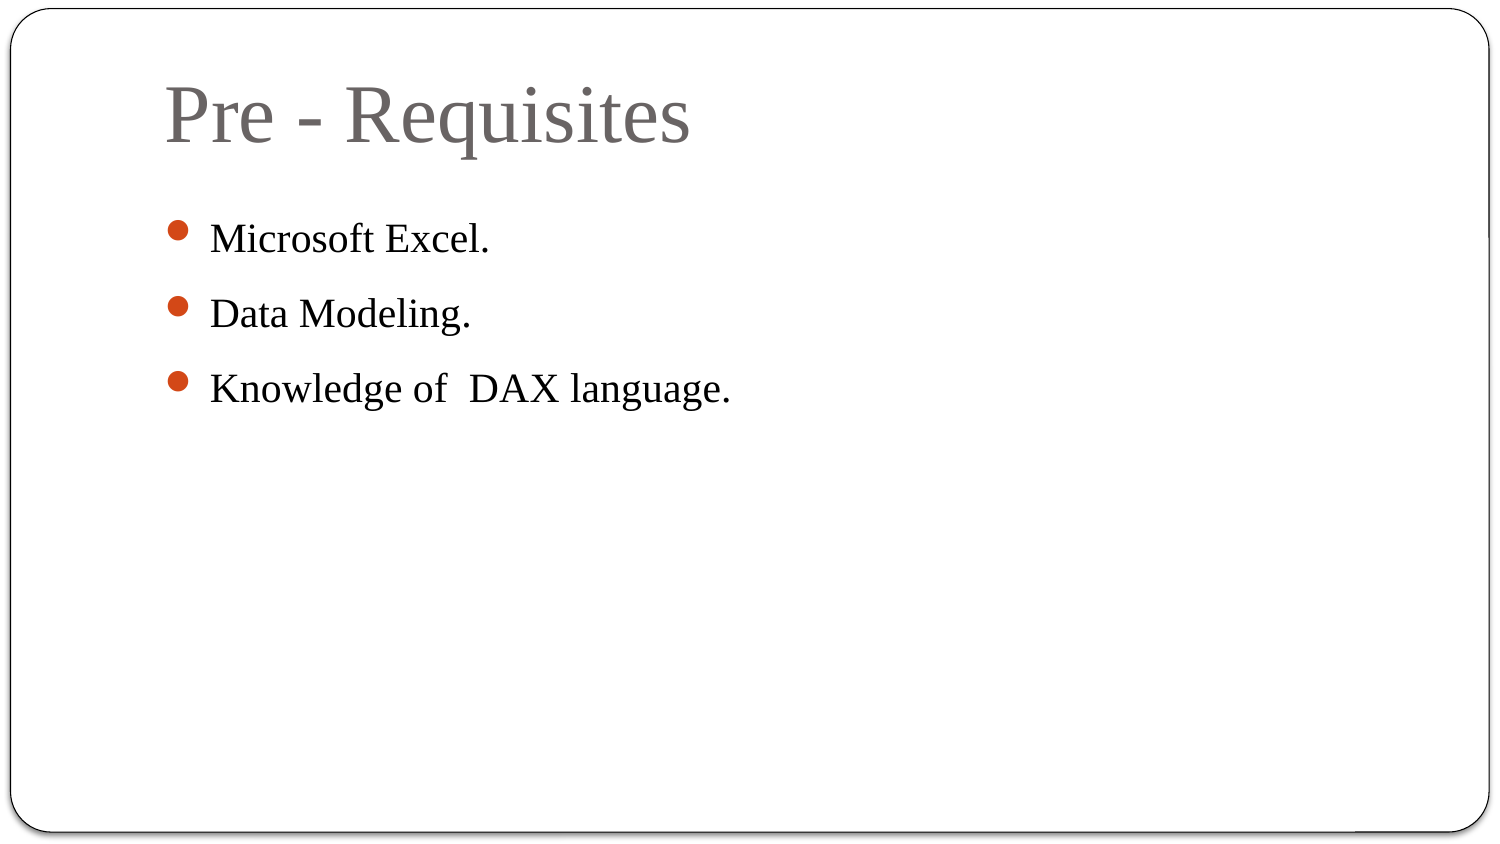

# Pre - Requisites
Microsoft Excel.
Data Modeling.
Knowledge of  DAX language.